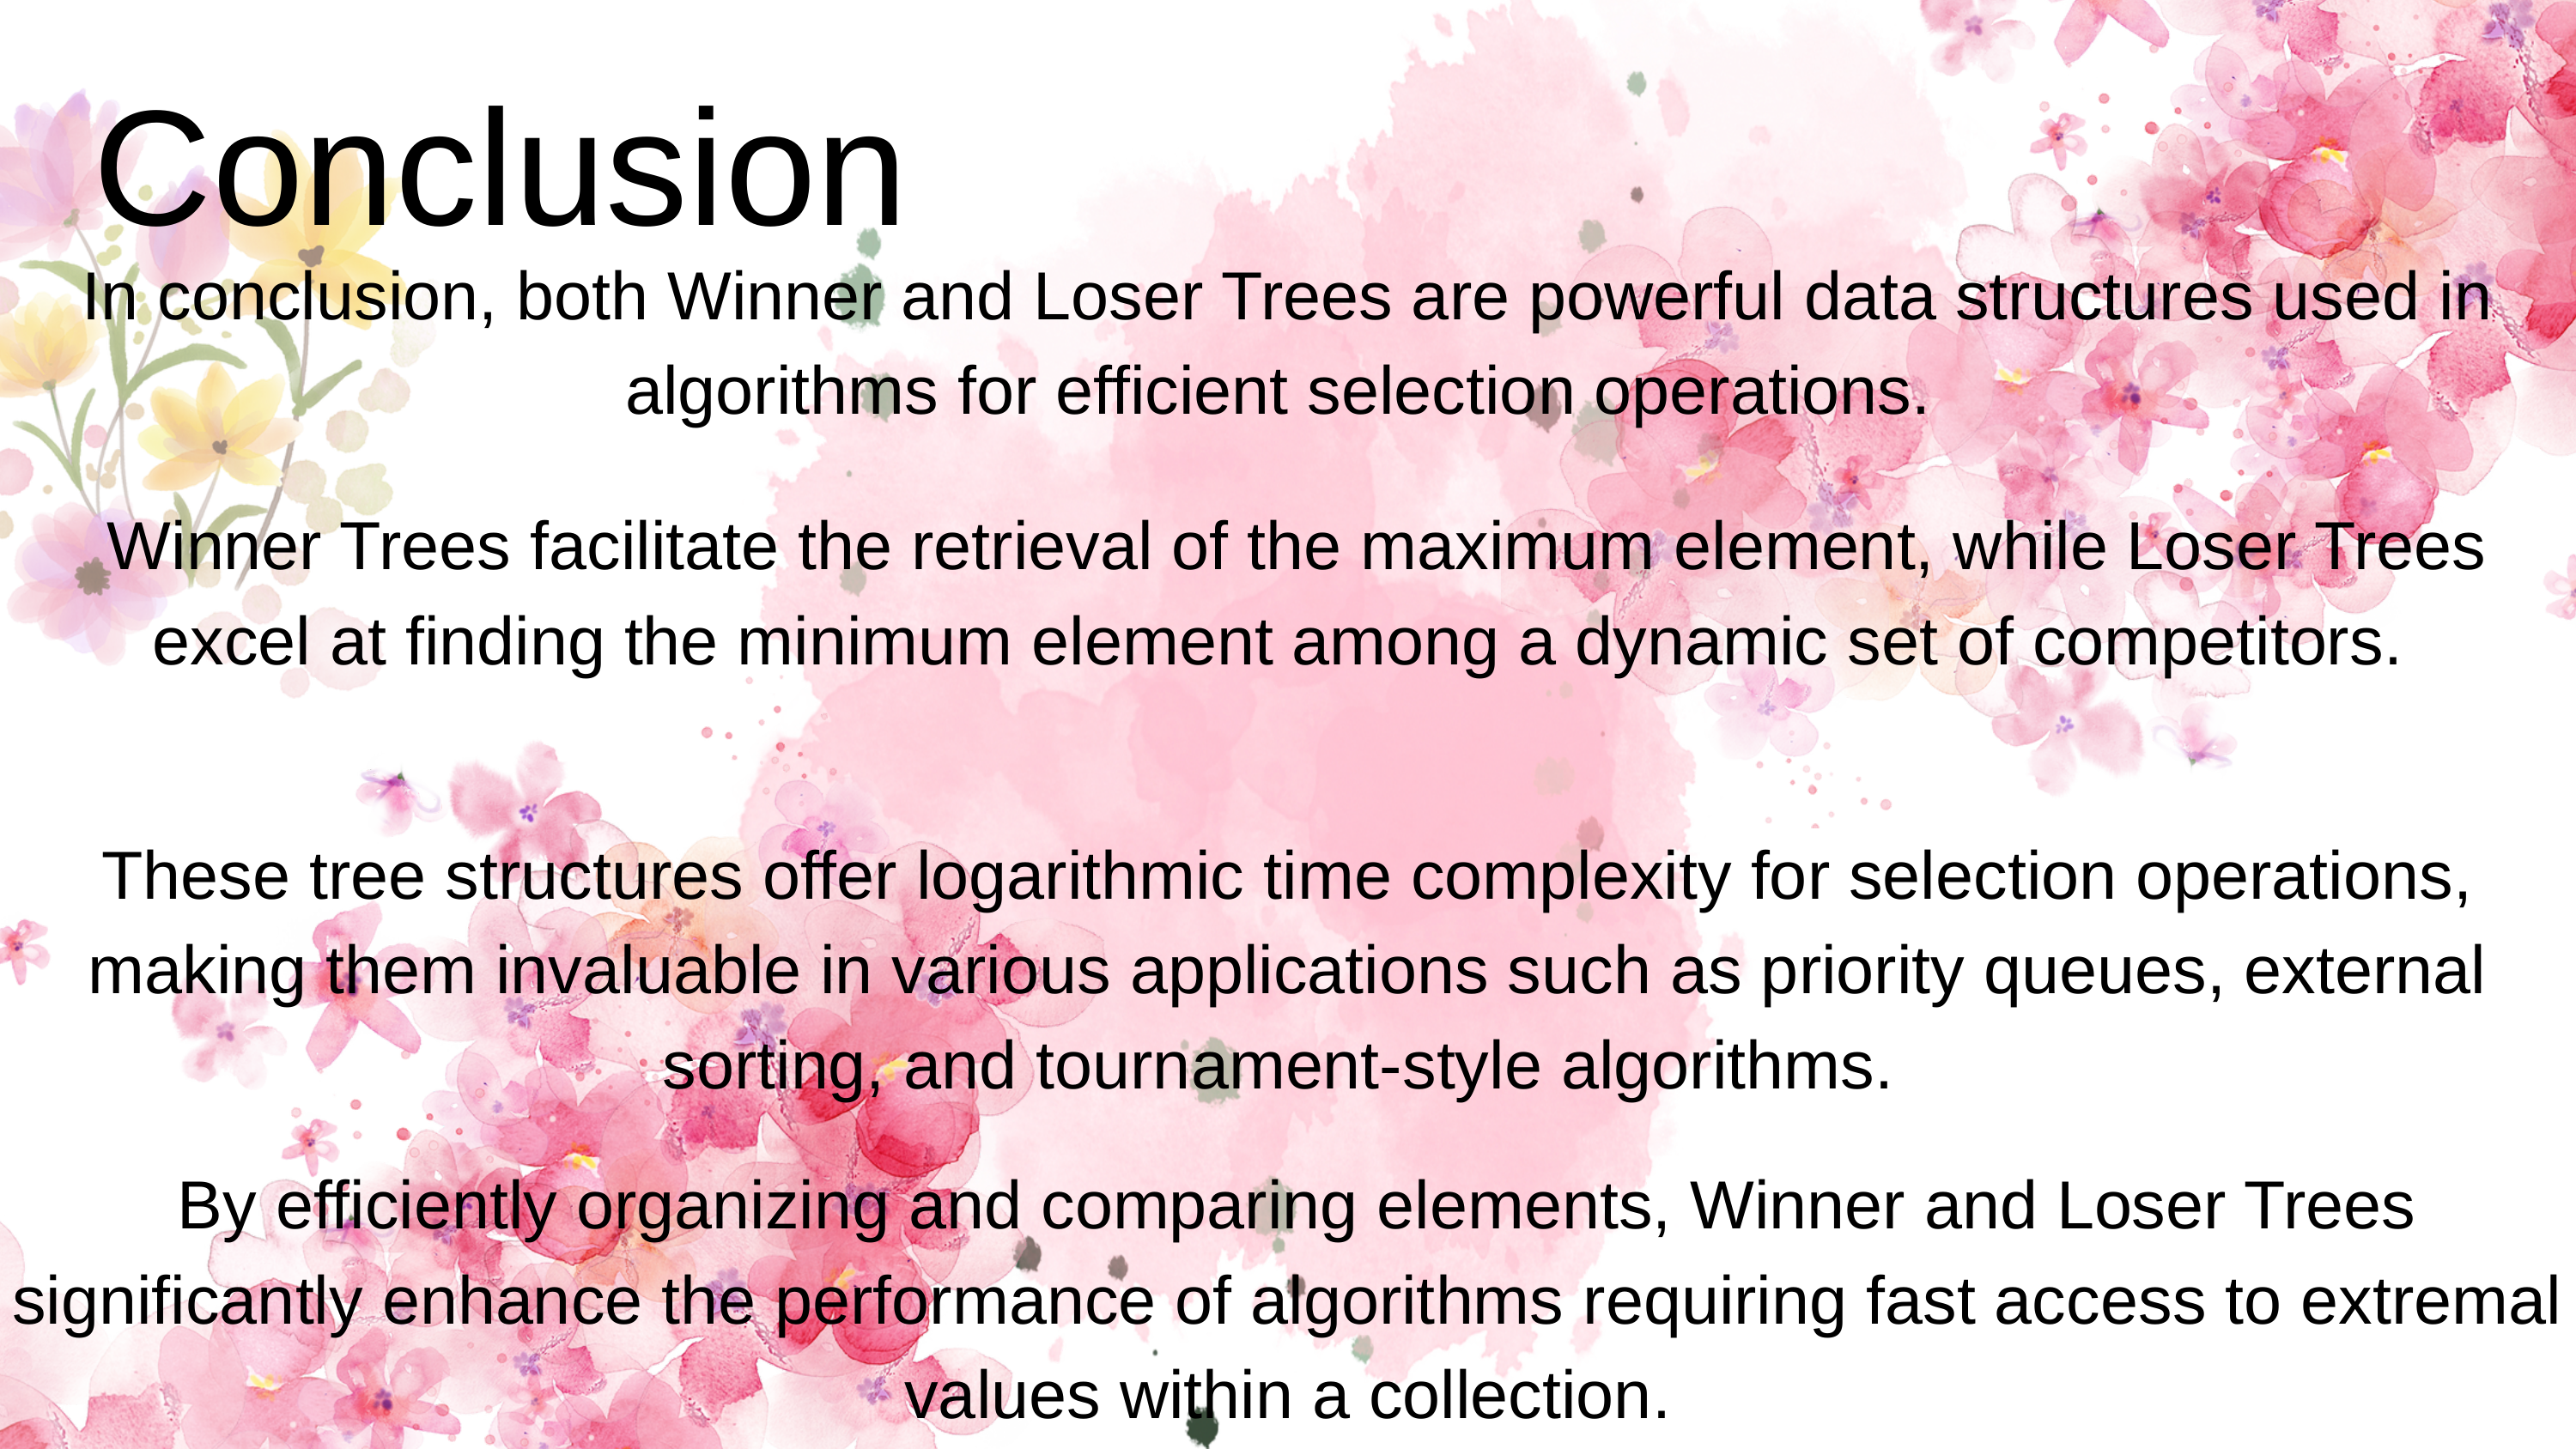

Conclusion

In conclusion, both Winner and Loser Trees are powerful data structures used in algorithms for efficient selection operations.
 Winner Trees facilitate the retrieval of the maximum element, while Loser Trees excel at finding the minimum element among a dynamic set of competitors.

These tree structures offer logarithmic time complexity for selection operations, making them invaluable in various applications such as priority queues, external sorting, and tournament-style algorithms.
 By efficiently organizing and comparing elements, Winner and Loser Trees significantly enhance the performance of algorithms requiring fast access to extremal values within a collection.